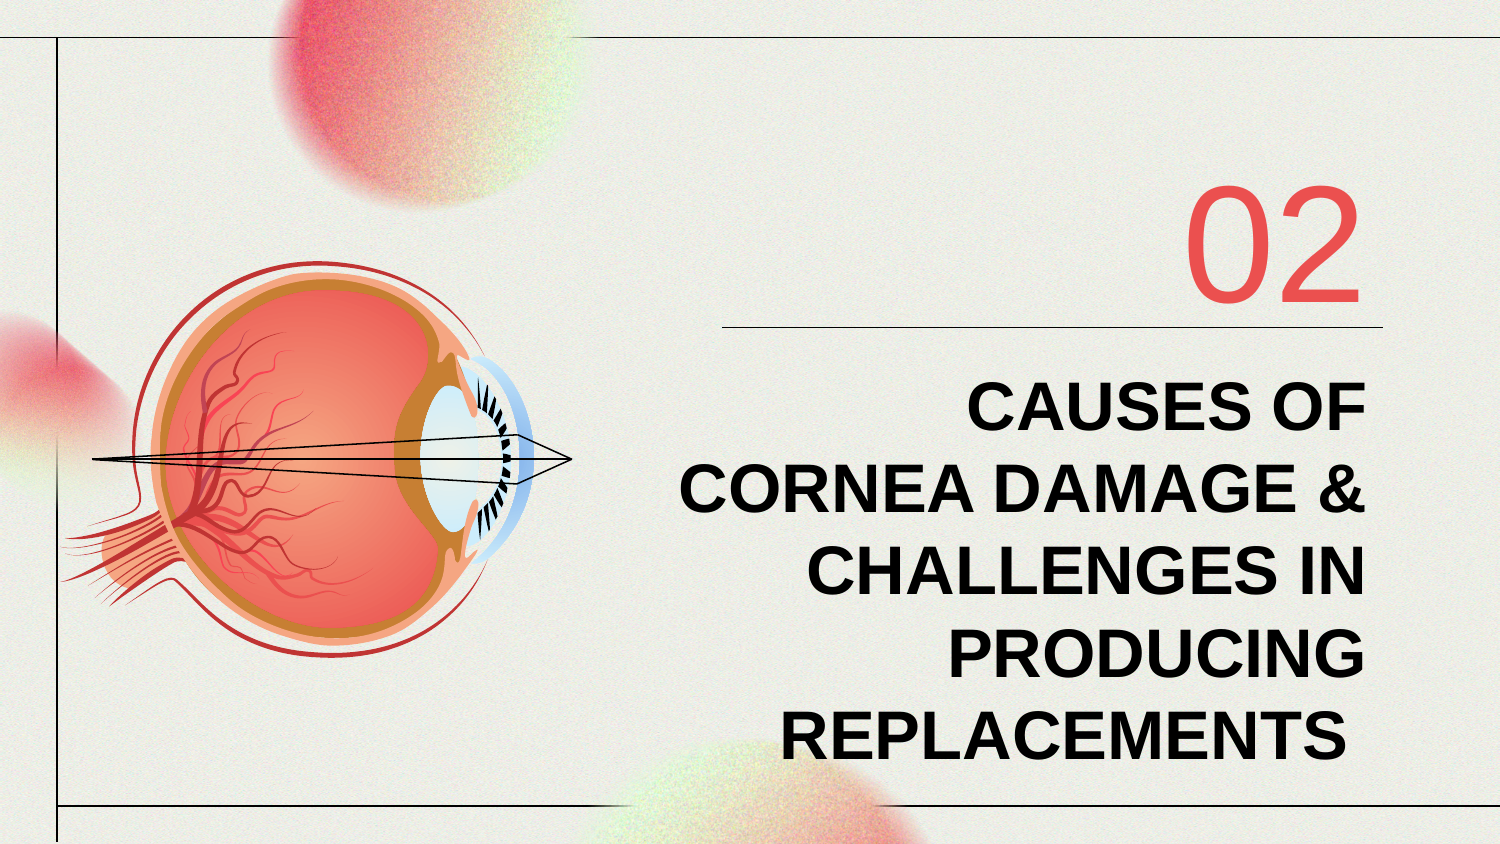

02

# CAUSES OF CORNEA DAMAGE &
CHALLENGES IN PRODUCING REPLACEMENTS